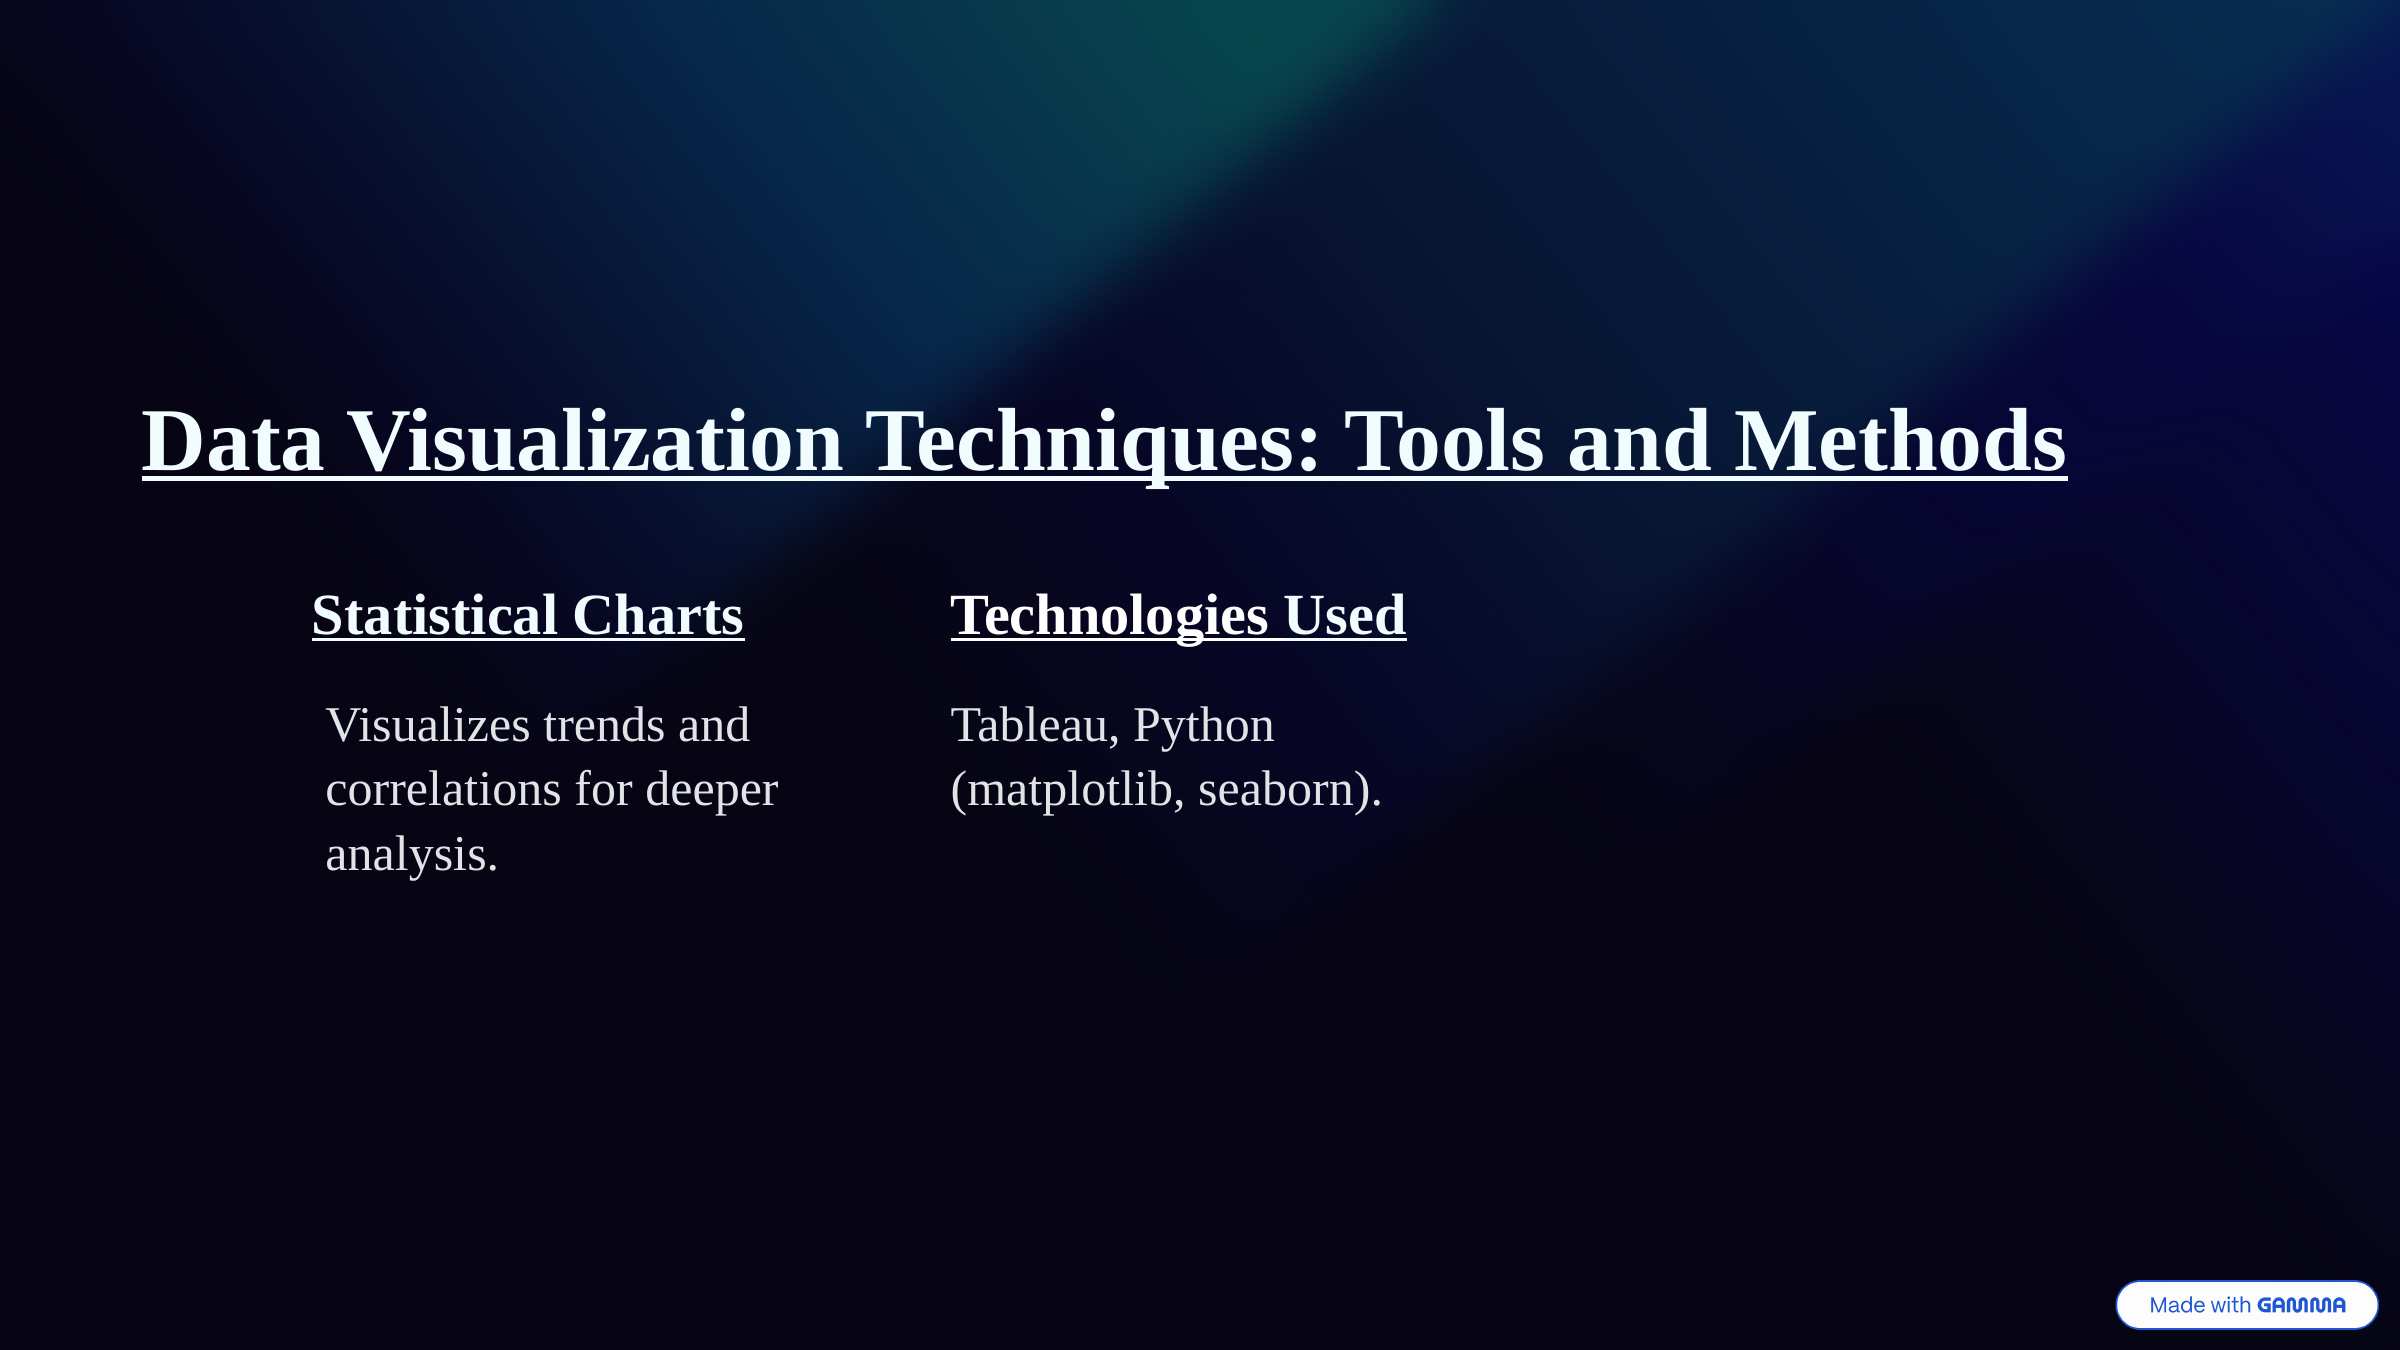

Data Visualization Techniques: Tools and Methods
Statistical Charts
Technologies Used
Visualizes trends and correlations for deeper analysis.
Tableau, Python (matplotlib, seaborn).